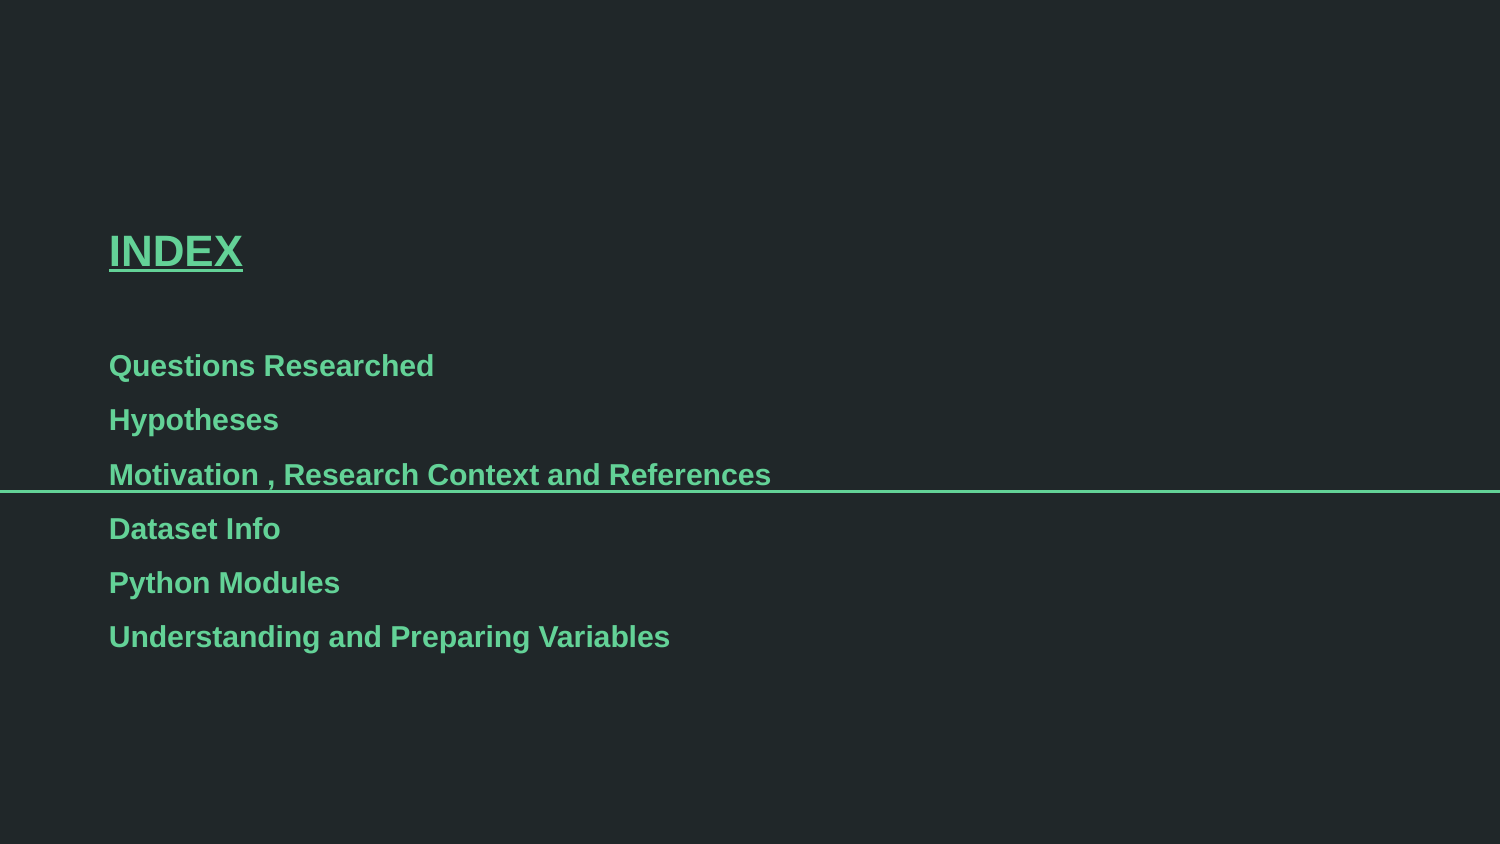

# INDEX

Questions Researched
Hypotheses
Motivation , Research Context and References
Dataset Info
Python Modules
Understanding and Preparing Variables